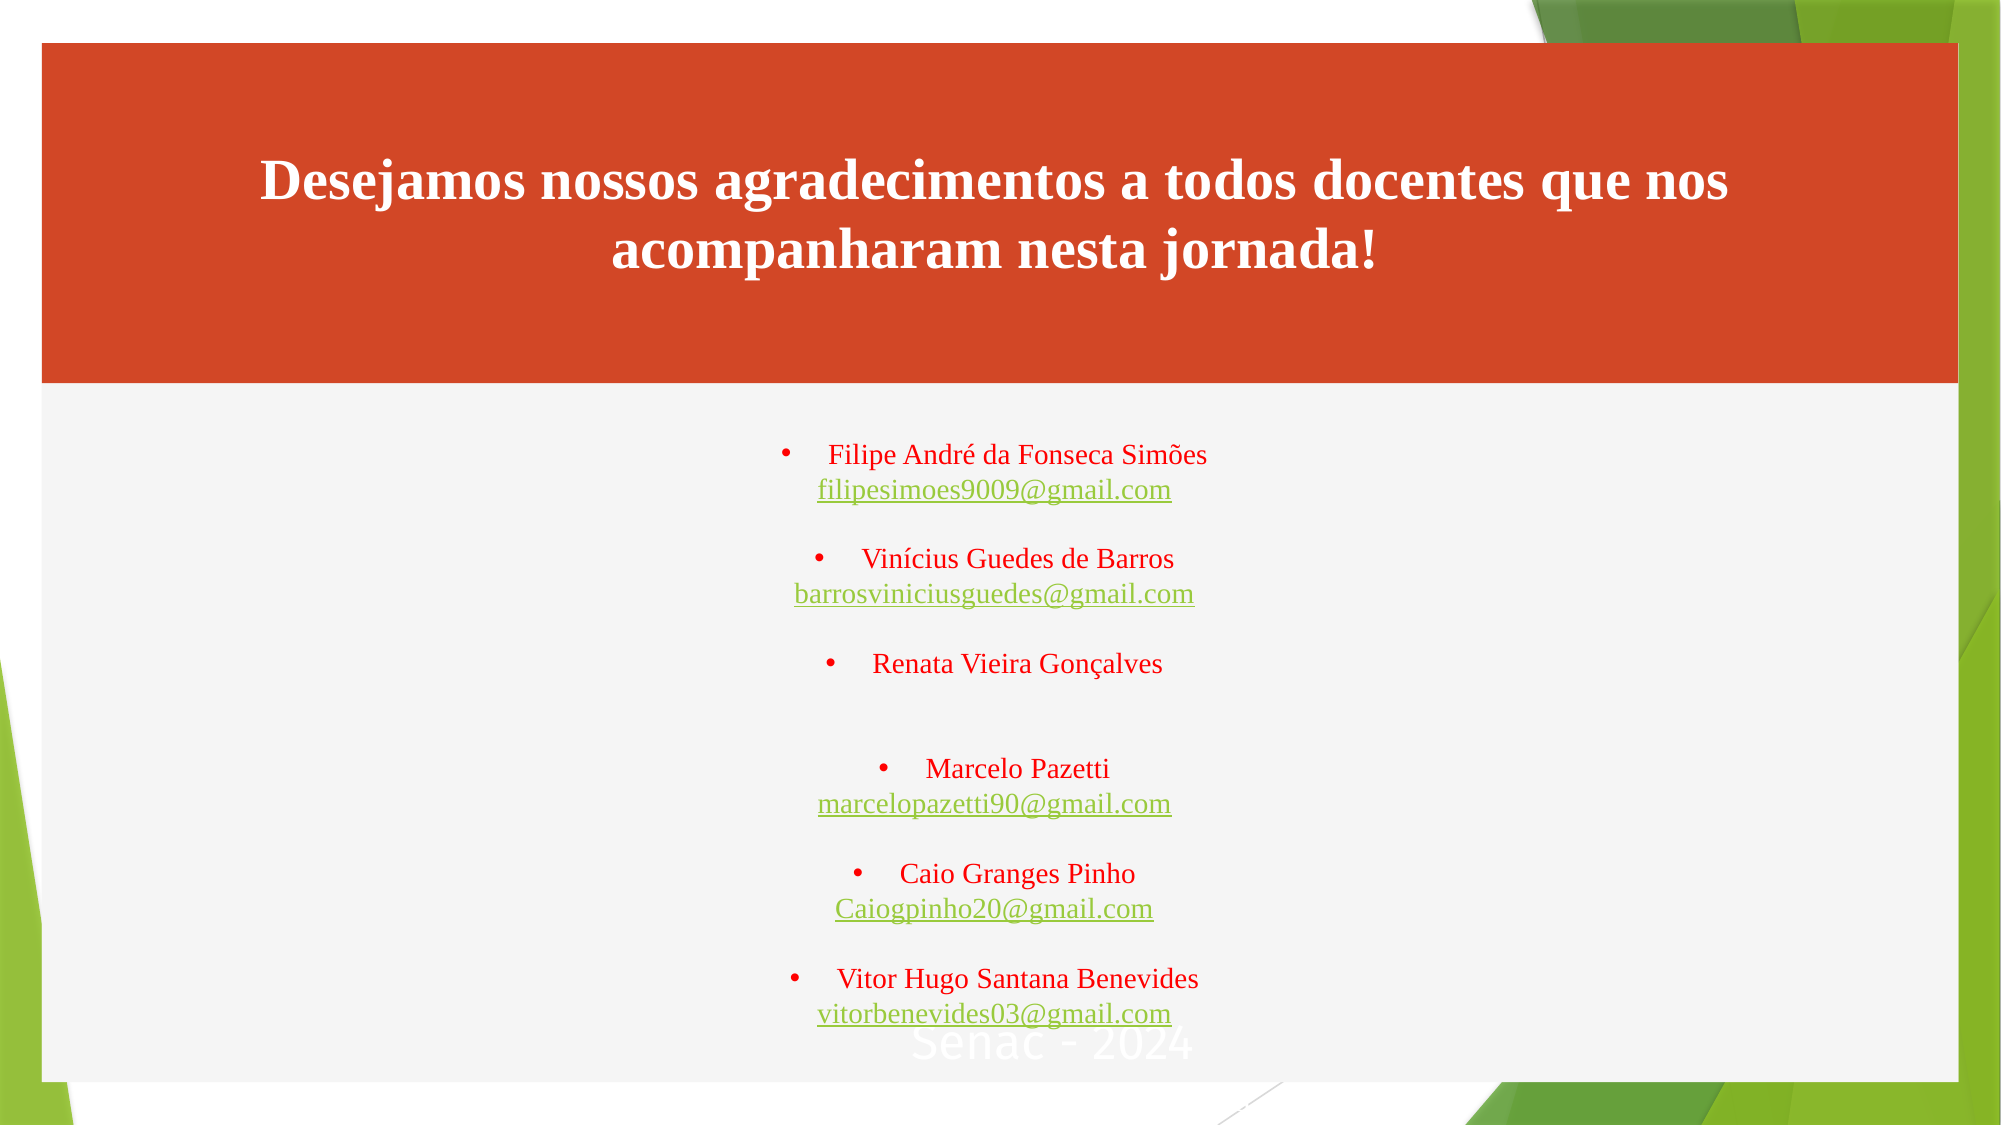

Desejamos nossos agradecimentos a todos docentes que nos acompanharam nesta jornada!
Filipe André da Fonseca Simões
filipesimoes9009@gmail.com

Vinícius Guedes de Barros
barrosviniciusguedes@gmail.com

Renata Vieira Gonçalves

Marcelo Pazetti
marcelopazetti90@gmail.com

Caio Granges Pinho
Caiogpinho20@gmail.com

Vitor Hugo Santana Benevides
vitorbenevides03@gmail.com

Vitor Hugo Santana Benevides
Senac - 2024